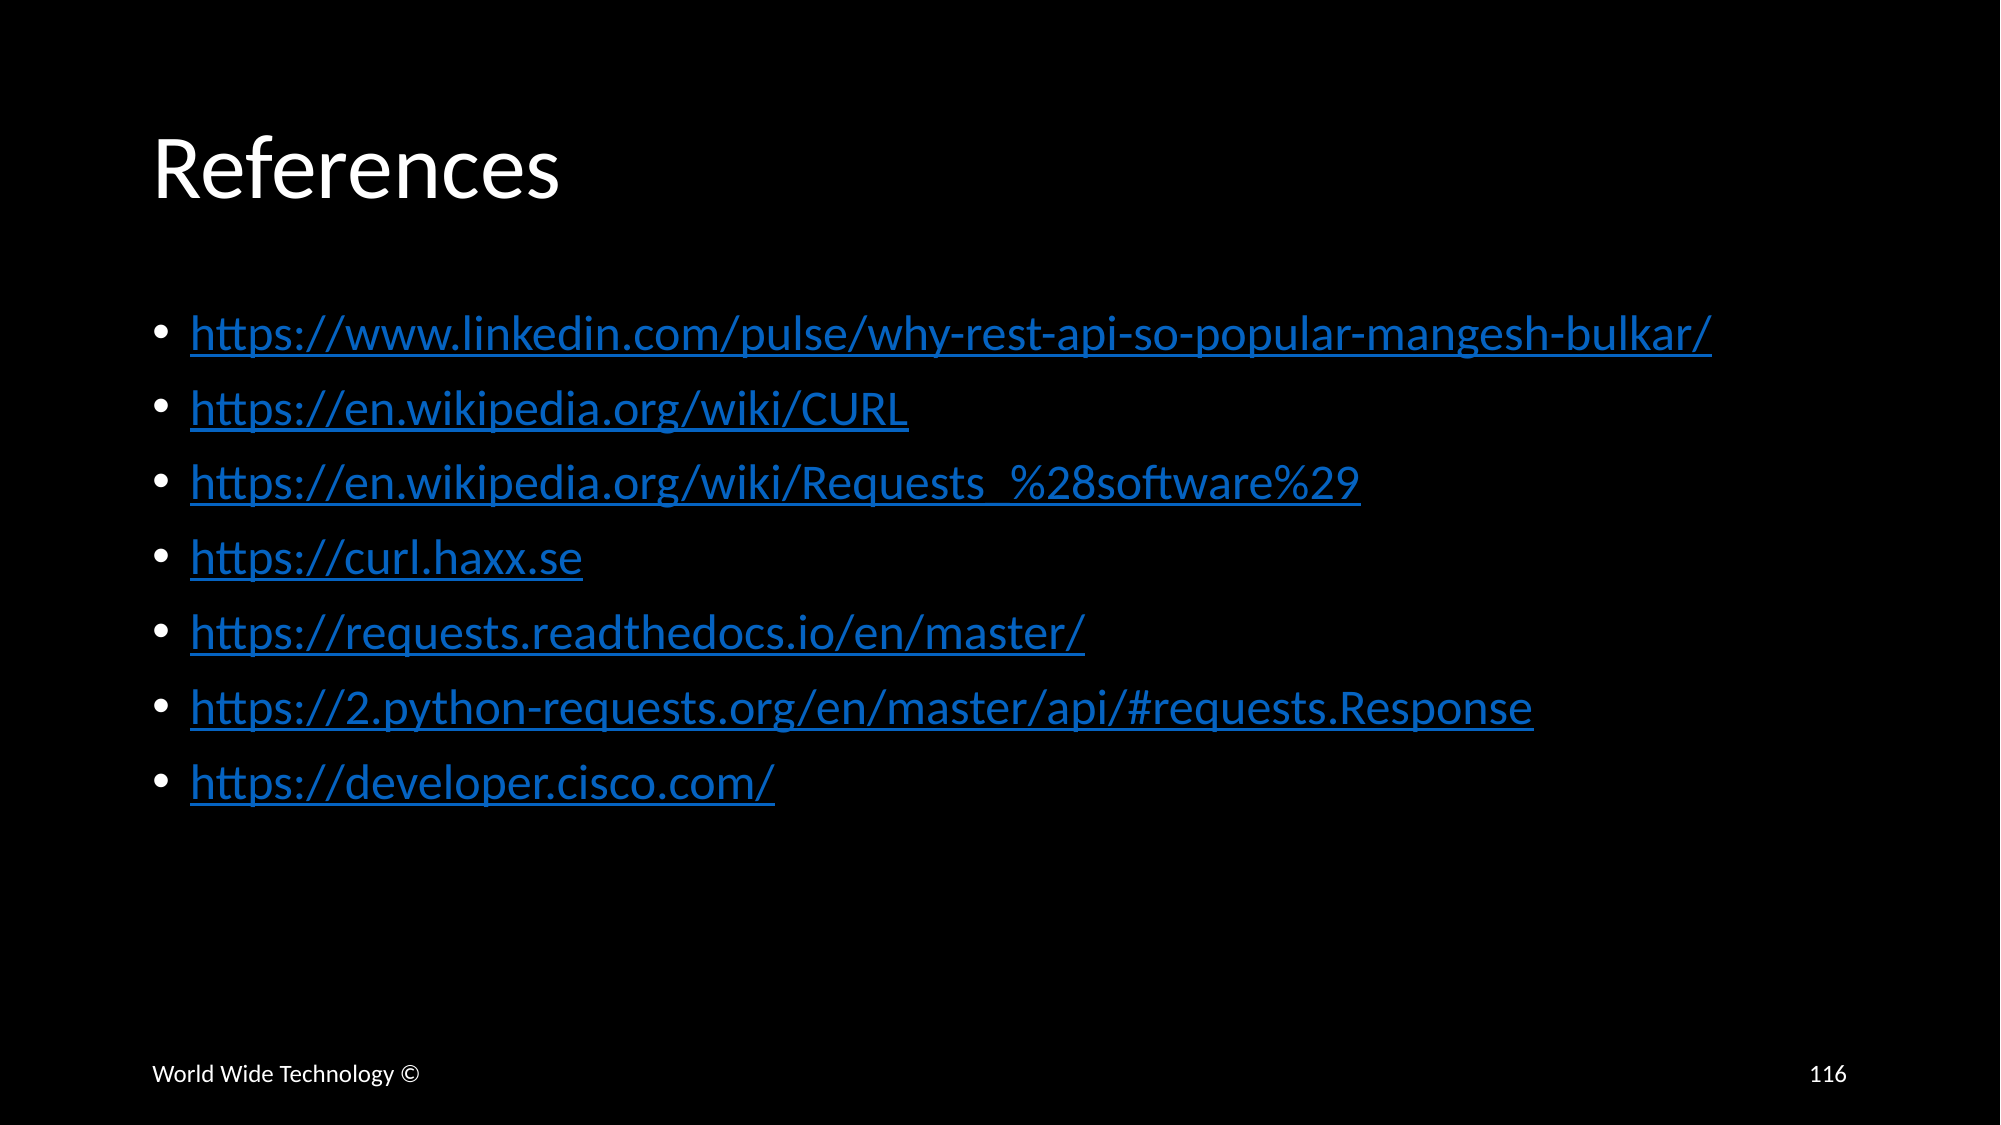

# References
https://www.linkedin.com/pulse/why-rest-api-so-popular-mangesh-bulkar/
https://en.wikipedia.org/wiki/CURL
https://en.wikipedia.org/wiki/Requests_%28software%29
https://curl.haxx.se
https://requests.readthedocs.io/en/master/
https://2.python-requests.org/en/master/api/#requests.Response
https://developer.cisco.com/
World Wide Technology ©
116